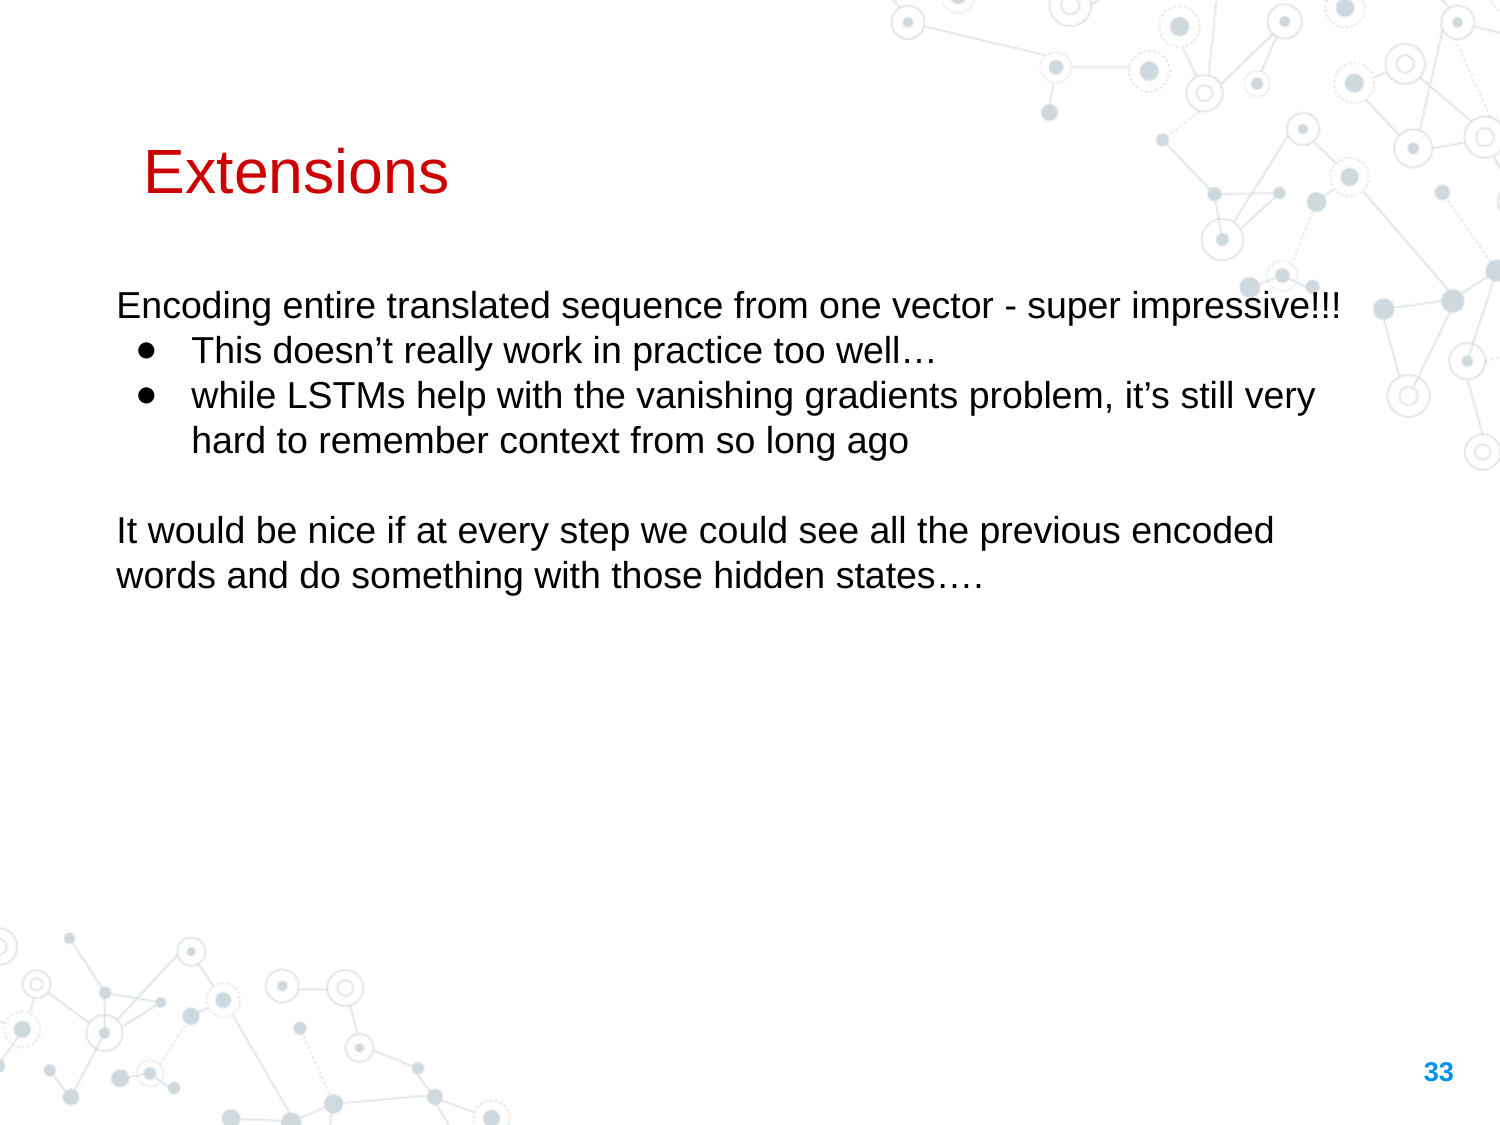

# Extensions
Encoding entire translated sequence from one vector - super impressive!!!
This doesn’t really work in practice too well…
while LSTMs help with the vanishing gradients problem, it’s still very hard to remember context from so long ago

It would be nice if at every step we could see all the previous encoded words and do something with those hidden states….

33